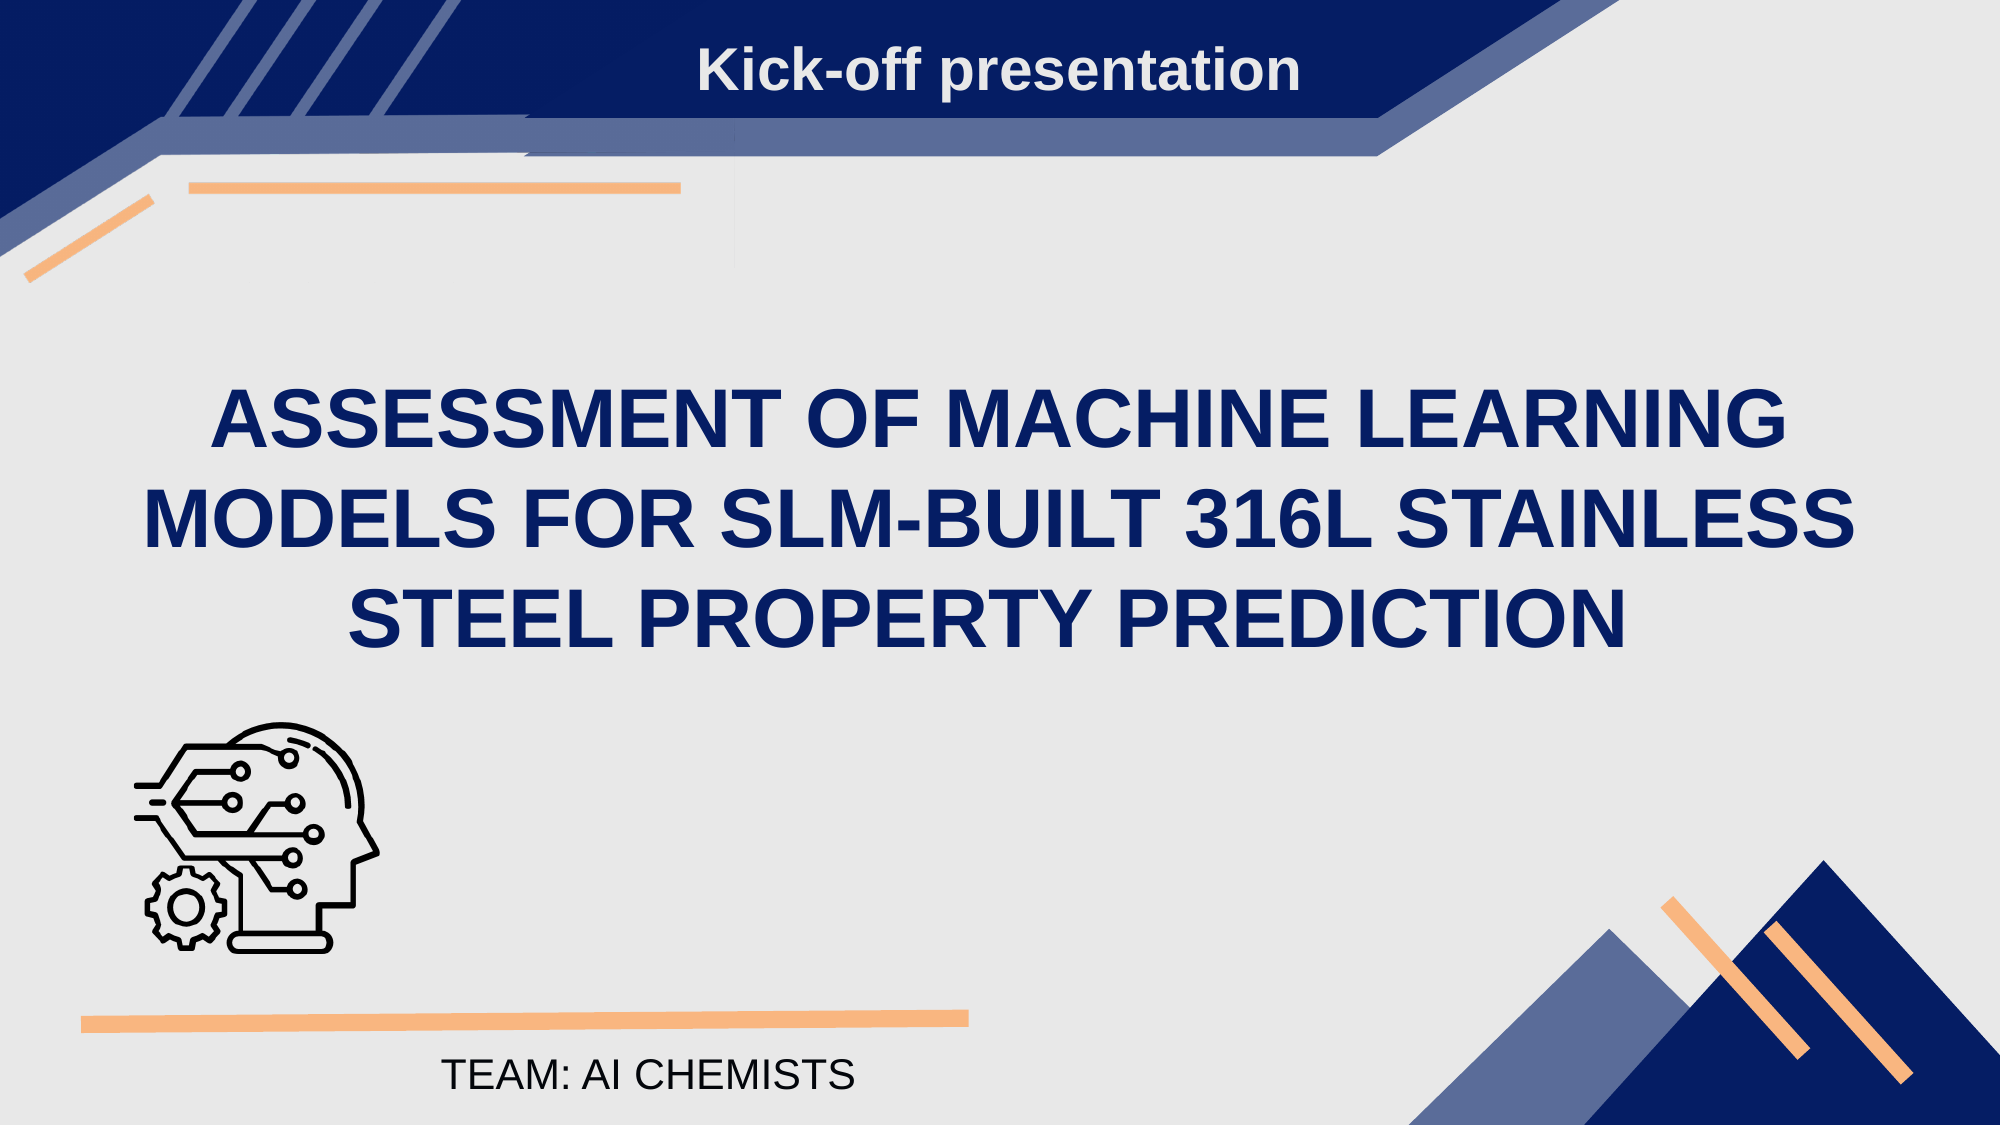

Kick-off presentation
ASSESSMENT OF MACHINE LEARNING MODELS FOR SLM-BUILT 316L STAINLESS STEEL PROPERTY PREDICTION​

TEAM: AI CHEMISTS